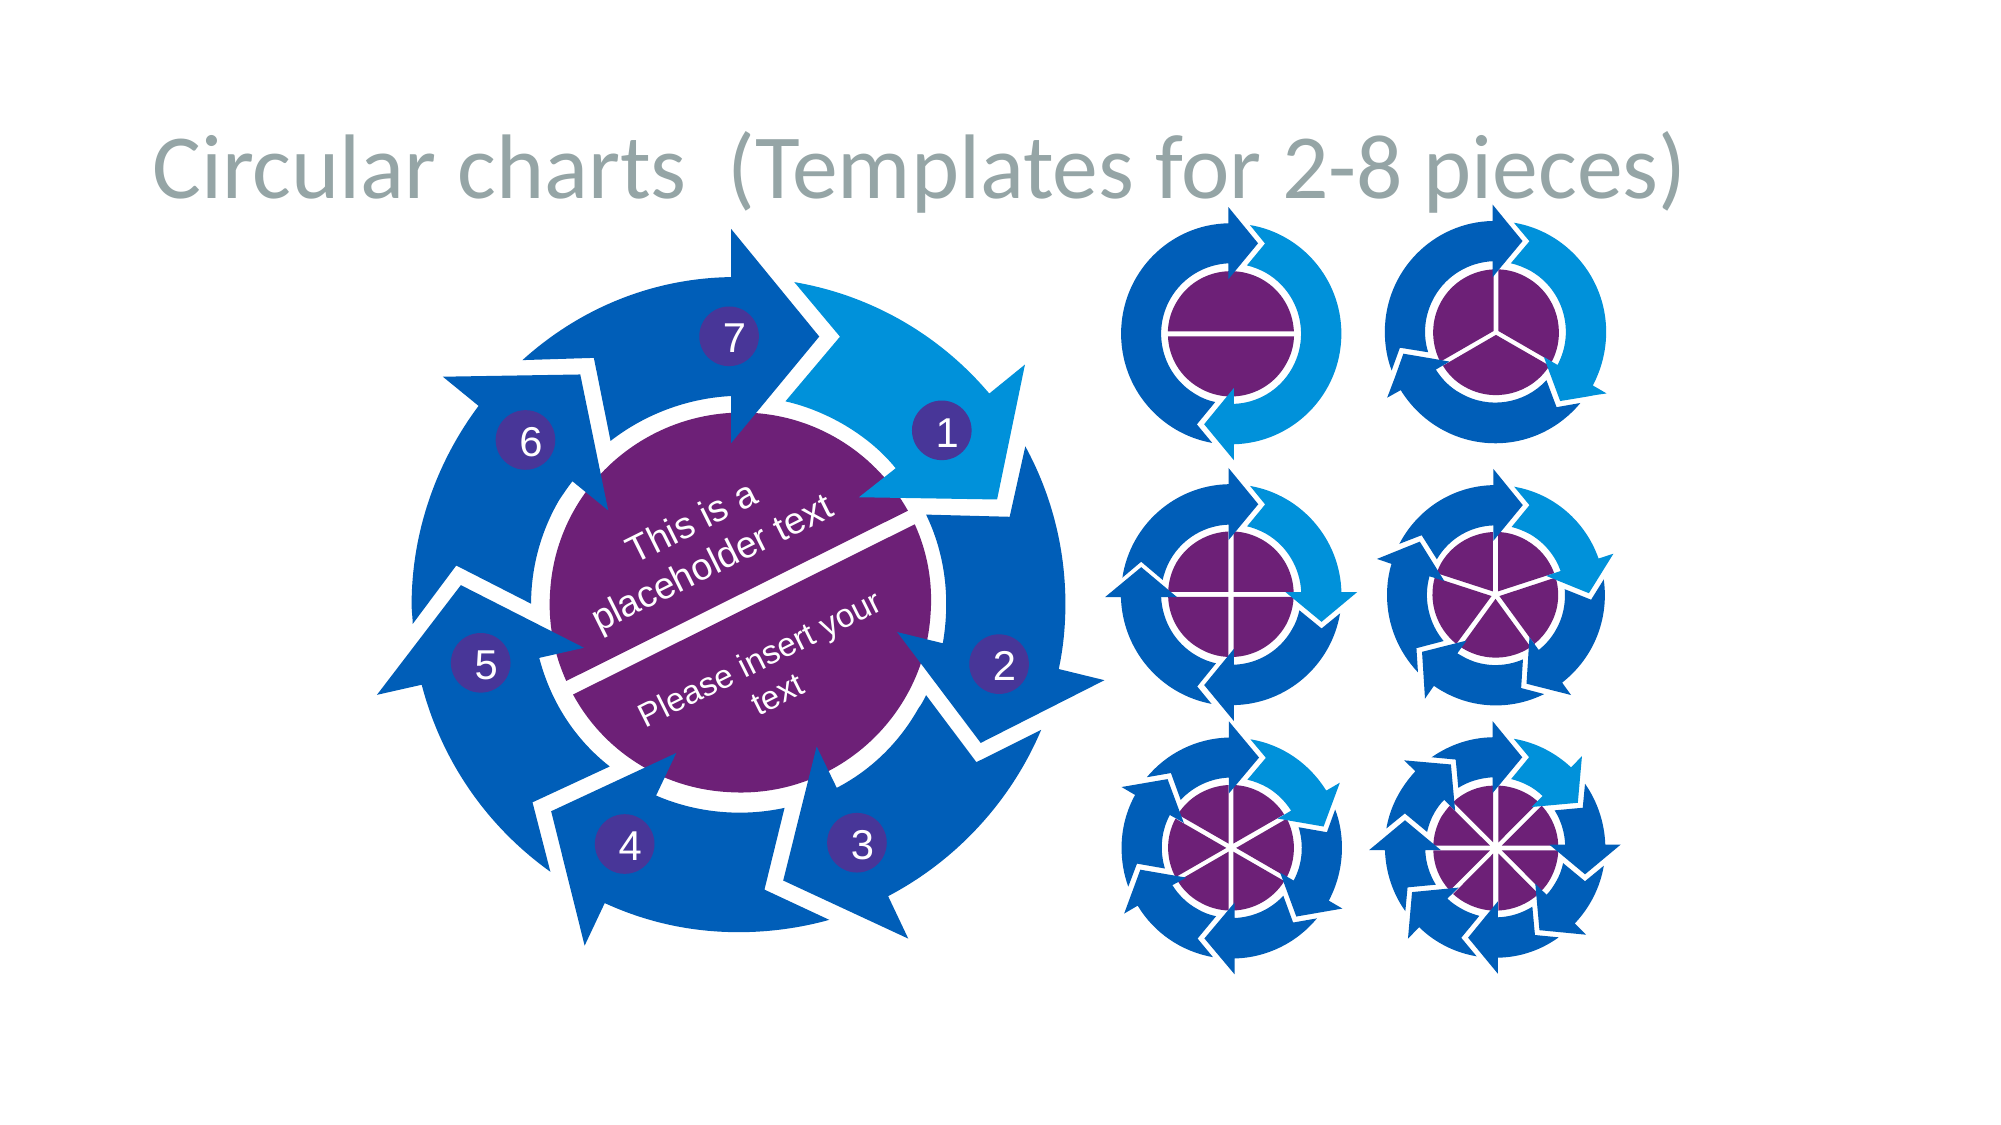

# Circular charts  (Templates for 2-8 pieces)

7

1
6
This is a placeholder text
Please insert your text

5
2

3
4